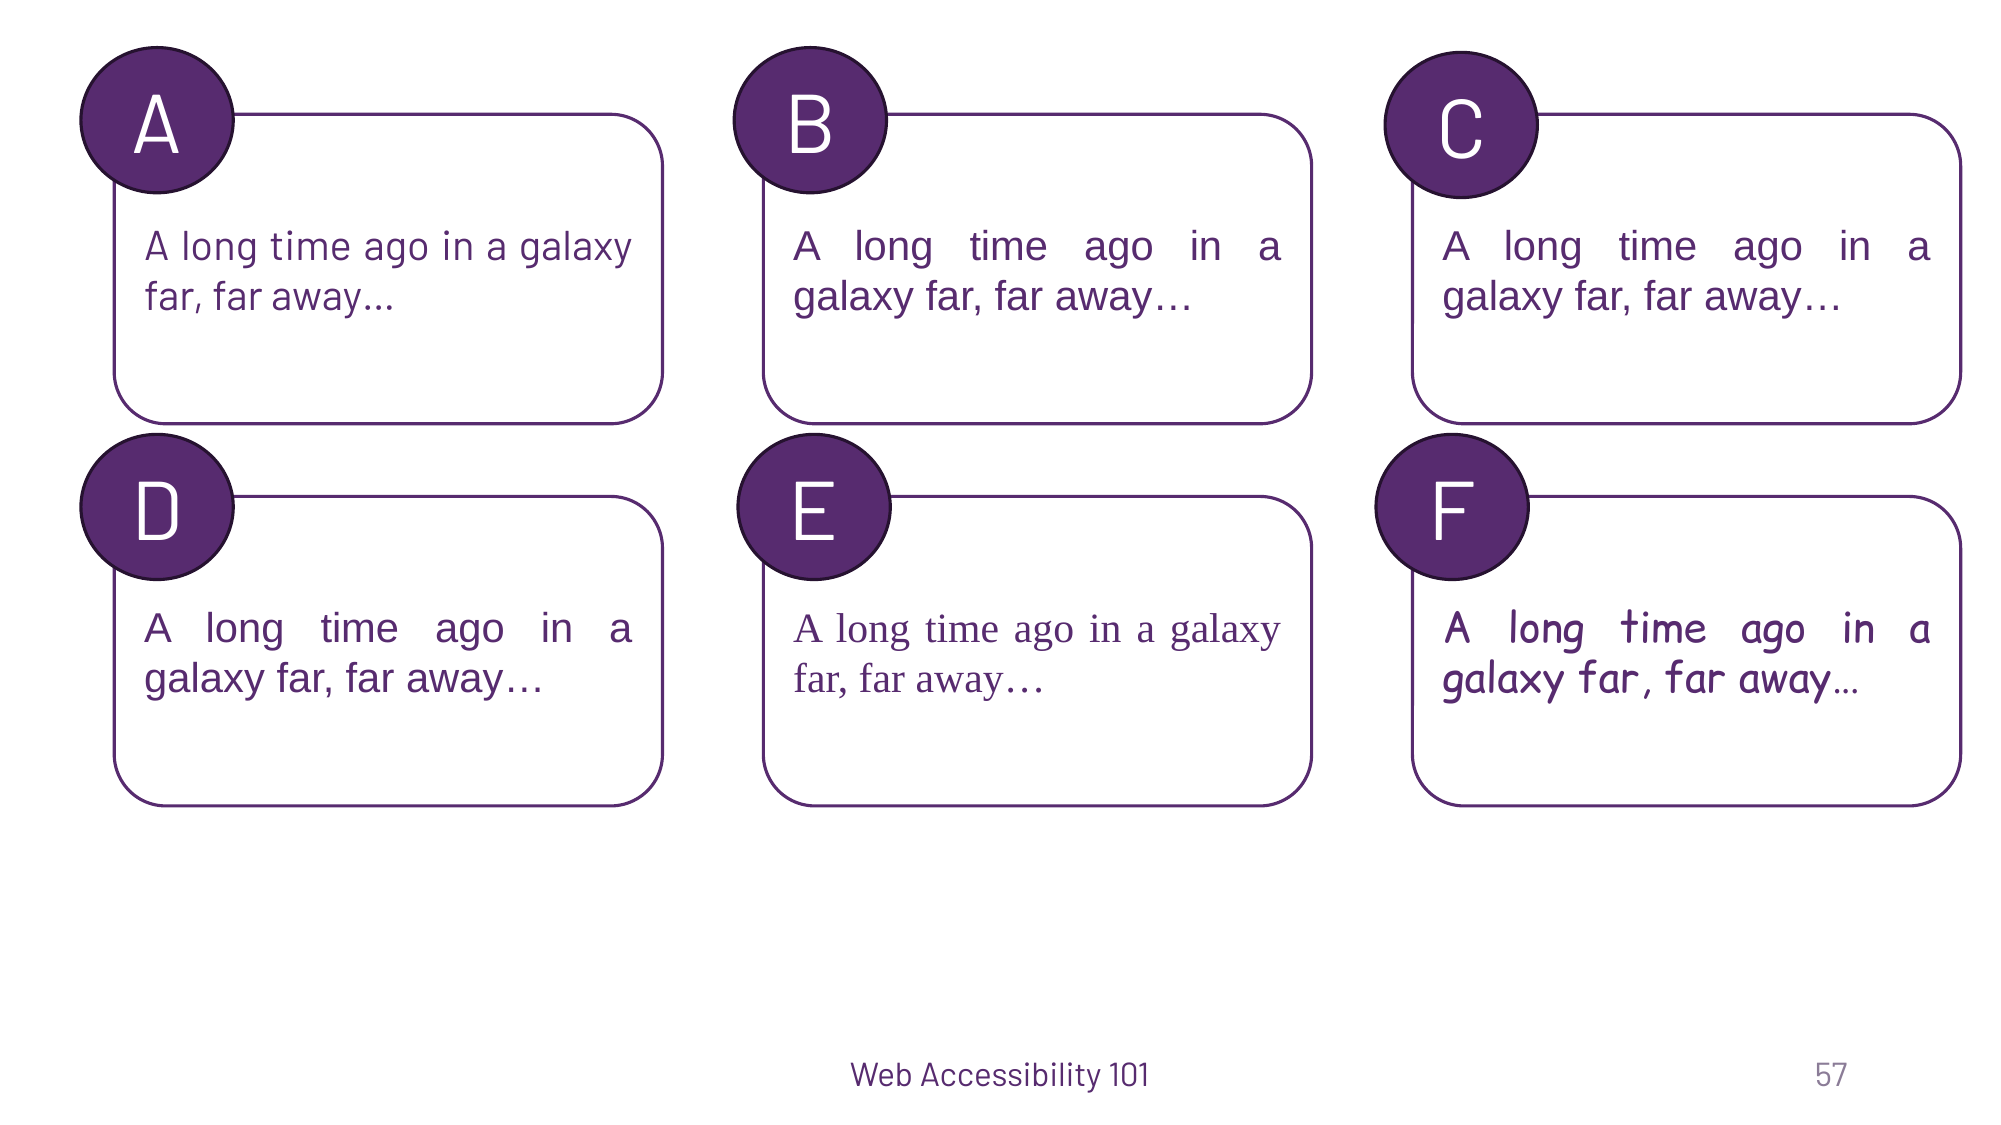

A
B
C
A long time ago in a galaxy far, far away…
A long time ago in a galaxy far, far away…
A long time ago in a galaxy far, far away…
D
E
F
A long time ago in a galaxy far, far away…
A long time ago in a galaxy far, far away…
A long time ago in a galaxy far, far away…
Web Accessibility 101
57